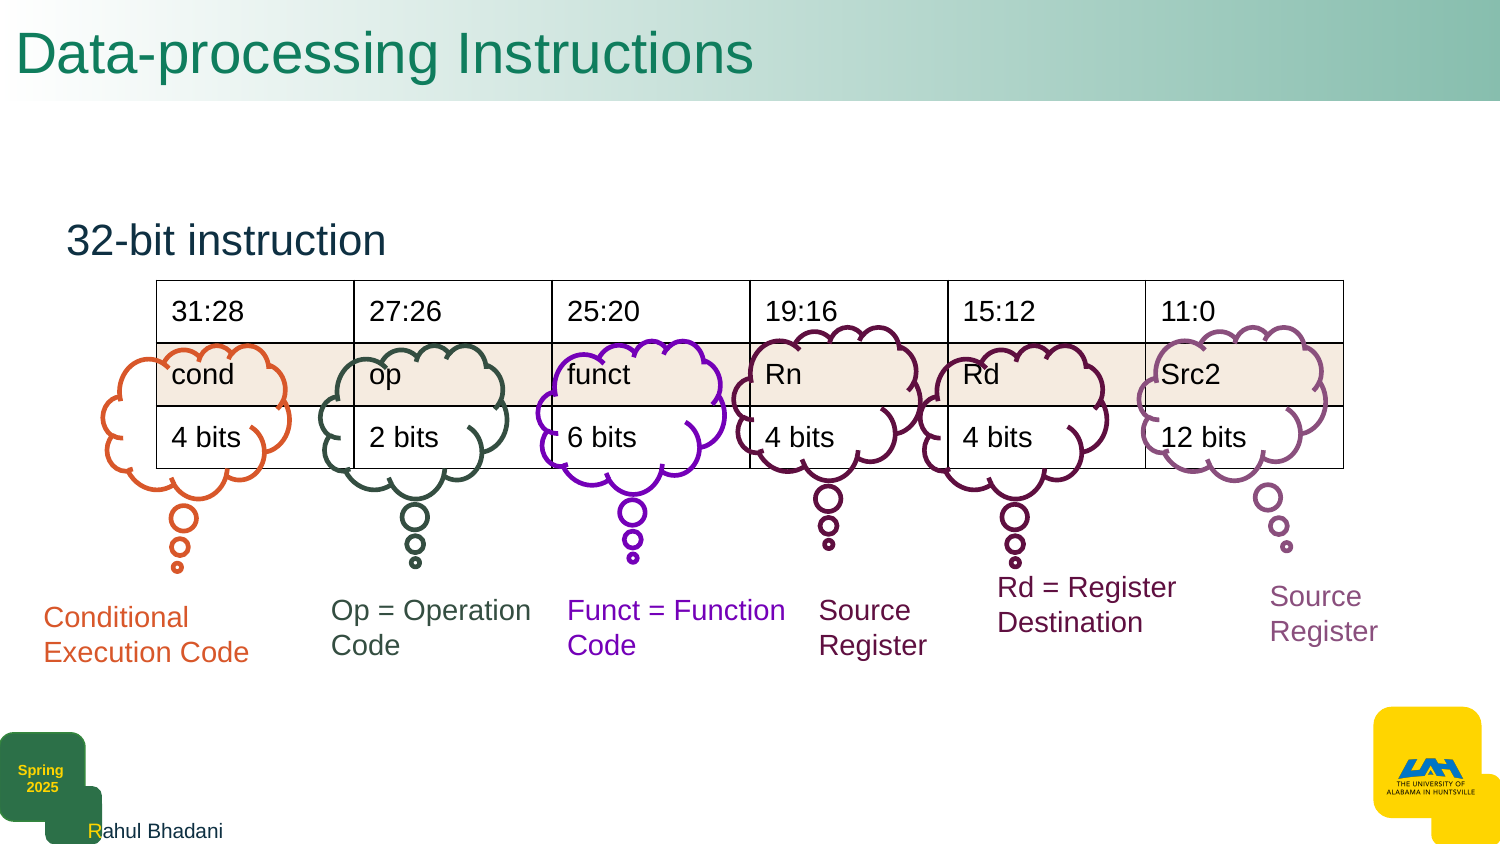

# Data-processing Instructions
32-bit instruction
| 31:28 | 27:26 | 25:20 | 19:16 | 15:12 | 11:0 |
| --- | --- | --- | --- | --- | --- |
| cond | op | funct | Rn | Rd | Src2 |
| 4 bits | 2 bits | 6 bits | 4 bits | 4 bits | 12 bits |

Rd = Register Destination
Source Register
Op = Operation Code
Funct = Function Code
Source Register
Conditional Execution Code